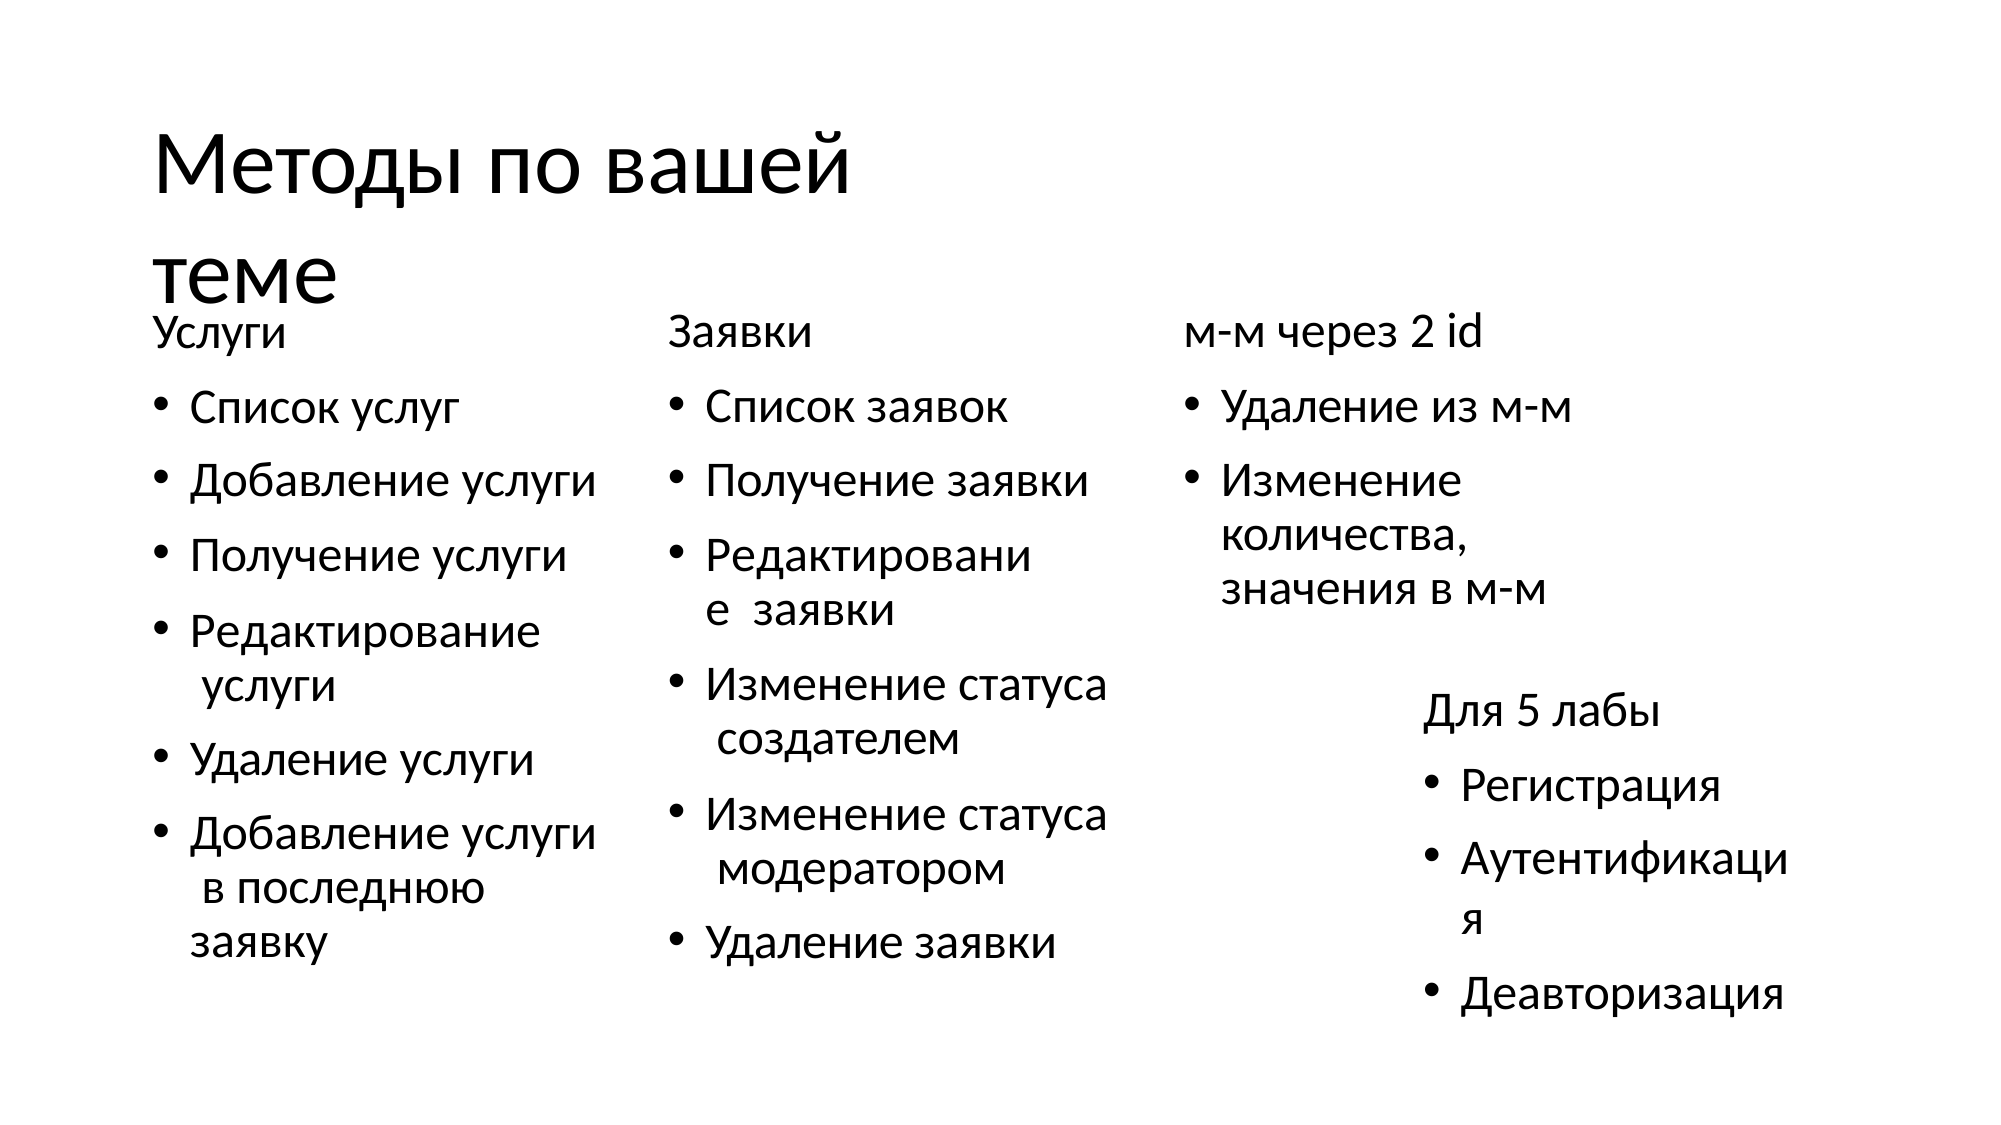

# Методы по вашей теме
Заявки
Список заявок
Получение заявки
Редактирование  заявки
Изменение статуса  создателем
Изменение статуса  модератором
Удаление заявки
м-м через 2 id
Удаление из м-м
Изменение  количества,  значения в м-м
Услуги
Список услуг
Добавление услуги
Получение услуги
Редактирование  услуги
Удаление услуги
Добавление услуги  в последнюю  заявку
Для 5 лабы
Регистрация
Аутентификация
Деавторизация